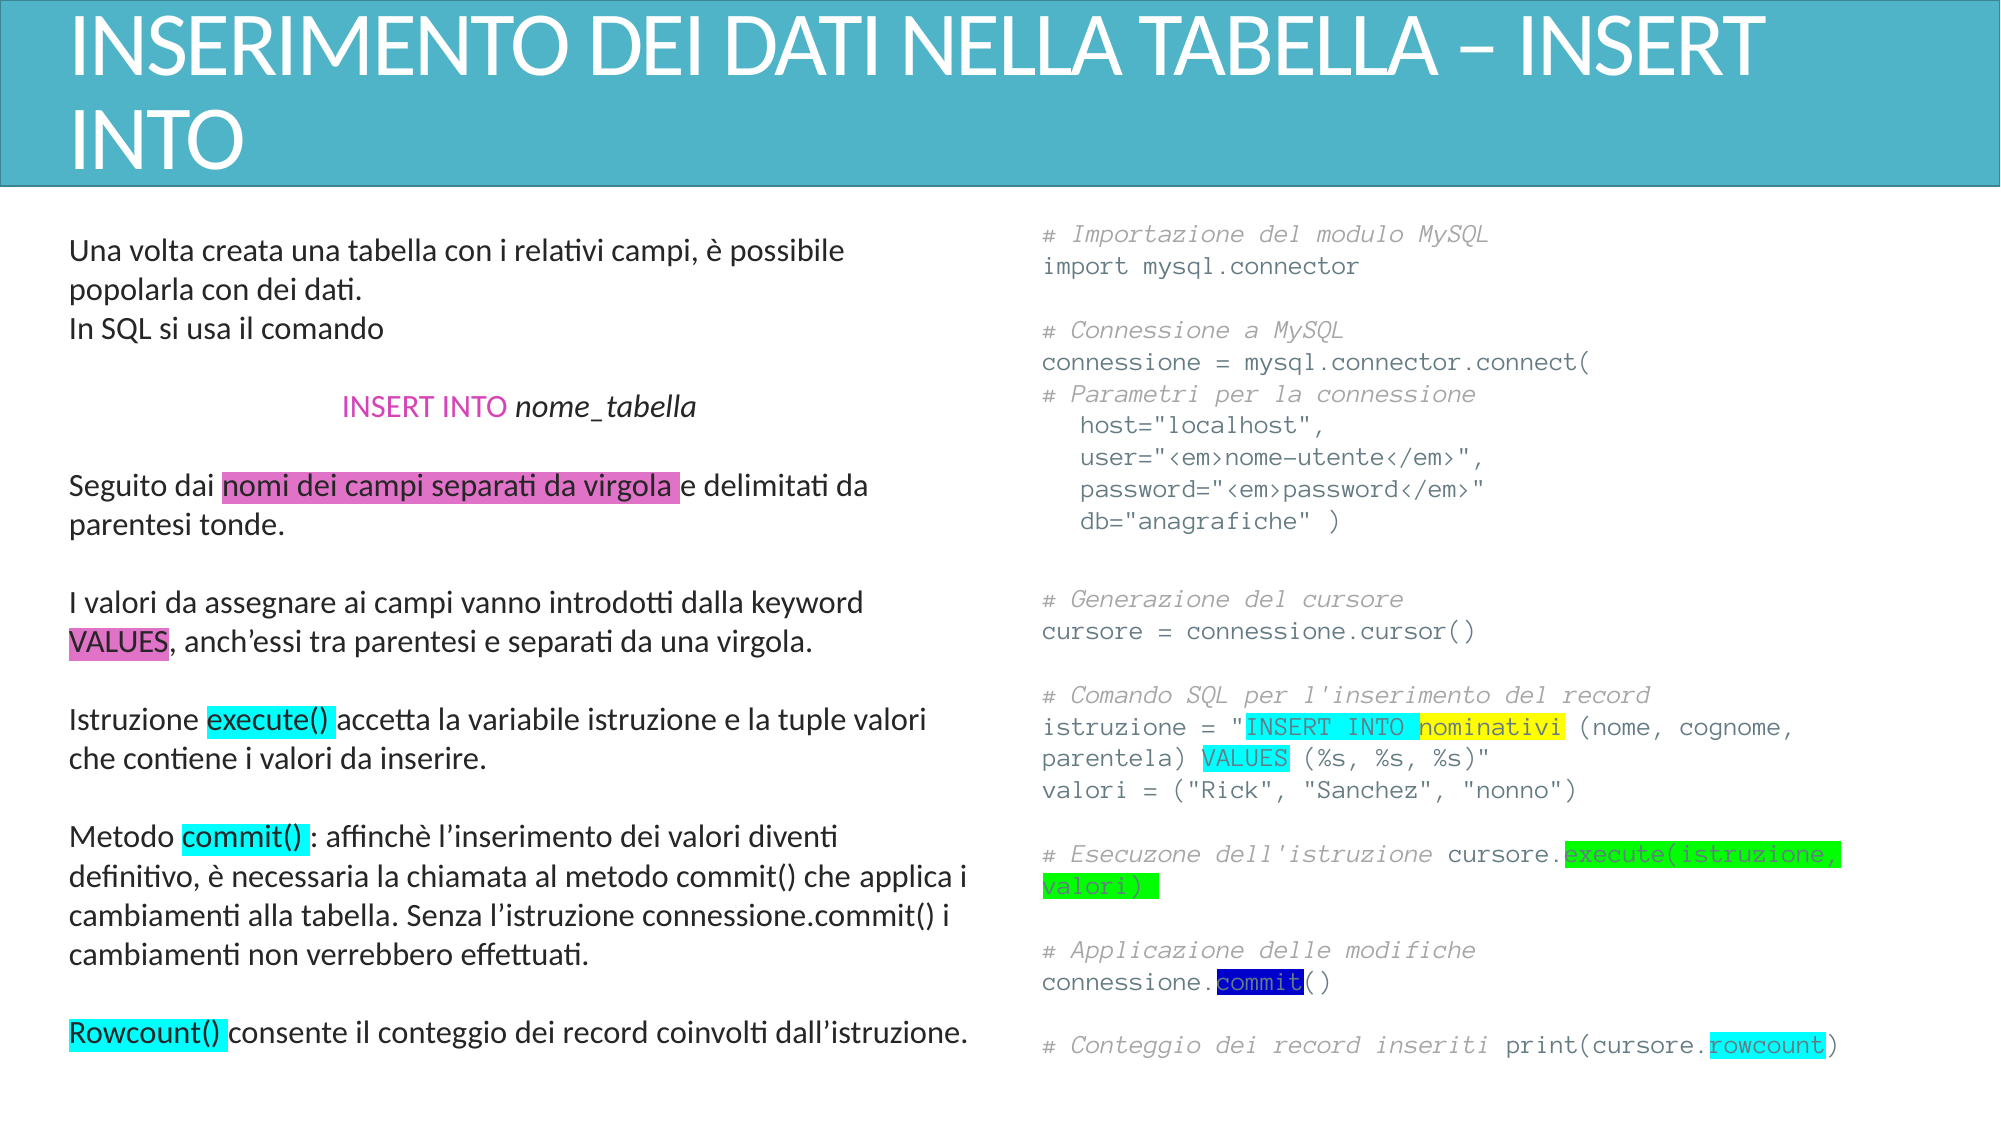

# INSERIMENTO DEI DATI NELLA TABELLA – INSERT INTO
# Importazione del modulo MySQL
import mysql.connector

# Connessione a MySQL
connessione = mysql.connector.connect(
# Parametri per la connessione
host="localhost",
user="<em>nome-utente</em>",
password="<em>password</em>"
db="anagrafiche" )

# Generazione del cursore
cursore = connessione.cursor()

# Comando SQL per l'inserimento del record
istruzione = "INSERT INTO nominativi (nome, cognome, parentela) VALUES (%s, %s, %s)"
valori = ("Rick", "Sanchez", "nonno")

# Esecuzone dell'istruzione cursore.execute(istruzione, valori)

# Applicazione delle modifiche
connessione.commit()

# Conteggio dei record inseriti print(cursore.rowcount)

Una volta creata una tabella con i relativi campi, è possibile popolarla con dei dati.
In SQL si usa il comando

INSERT INTO nome_tabella

Seguito dai nomi dei campi separati da virgola e delimitati da parentesi tonde.

I valori da assegnare ai campi vanno introdotti dalla keyword VALUES, anch’essi tra parentesi e separati da una virgola.

Istruzione execute() accetta la variabile istruzione e la tuple valori che contiene i valori da inserire.

Metodo commit() : affinchè l’inserimento dei valori diventi definitivo, è necessaria la chiamata al metodo commit() che applica i cambiamenti alla tabella. Senza l’istruzione connessione.commit() i cambiamenti non verrebbero effettuati.

Rowcount() consente il conteggio dei record coinvolti dall’istruzione.